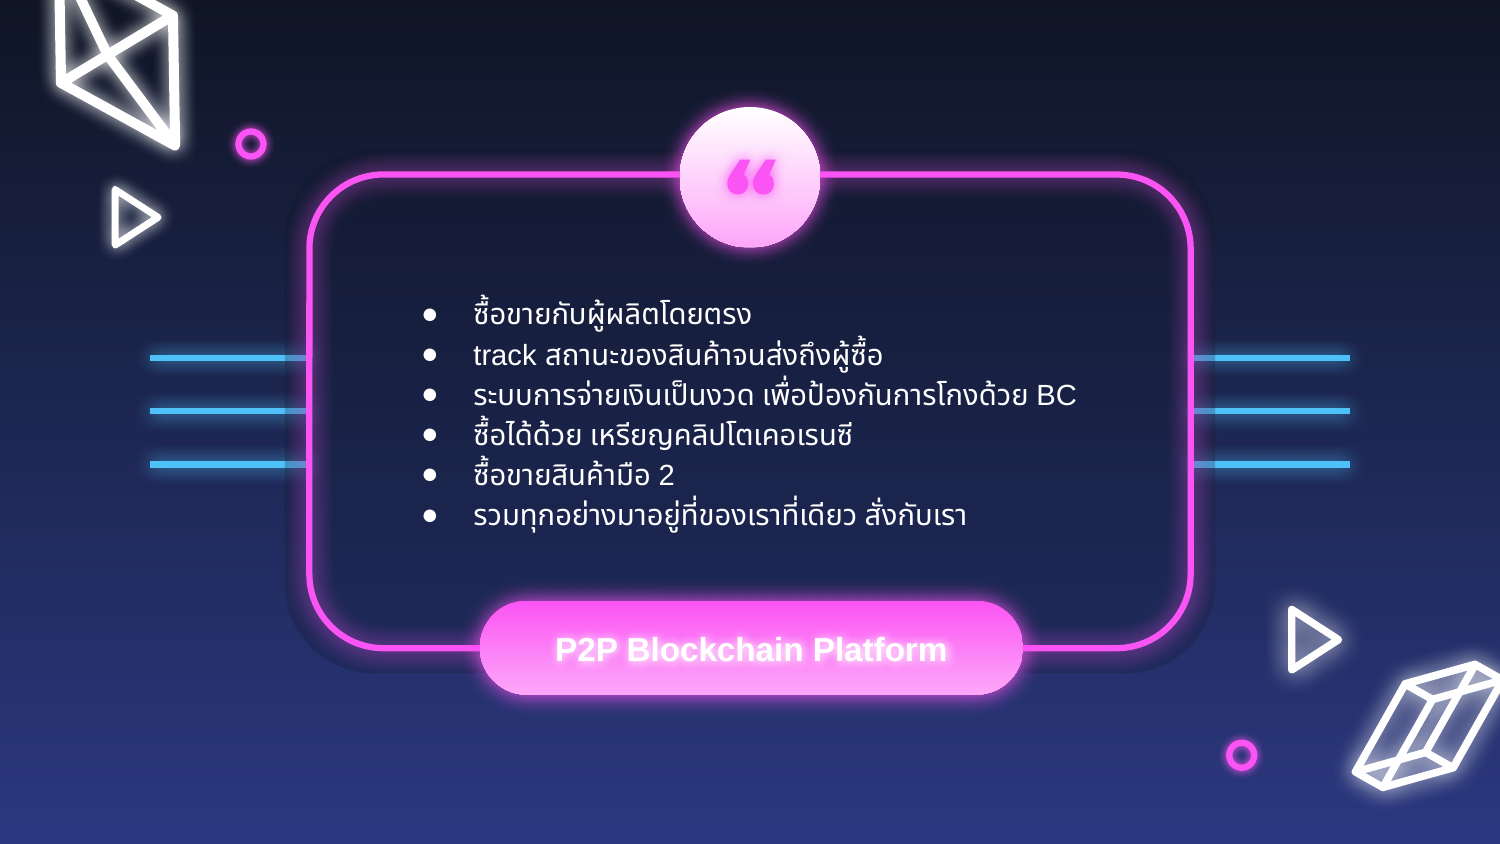

ซื้อขายกับผู้ผลิตโดยตรง
track สถานะของสินค้าจนส่งถึงผู้ซื้อ
ระบบการจ่ายเงินเป็นงวด เพื่อป้องกันการโกงด้วย BC
ซื้อได้ด้วย เหรียญคลิปโตเคอเรนซี
ซื้อขายสินค้ามือ 2
รวมทุกอย่างมาอยู่ที่ของเราที่เดียว สั่งกับเรา

# P2P Blockchain Platform